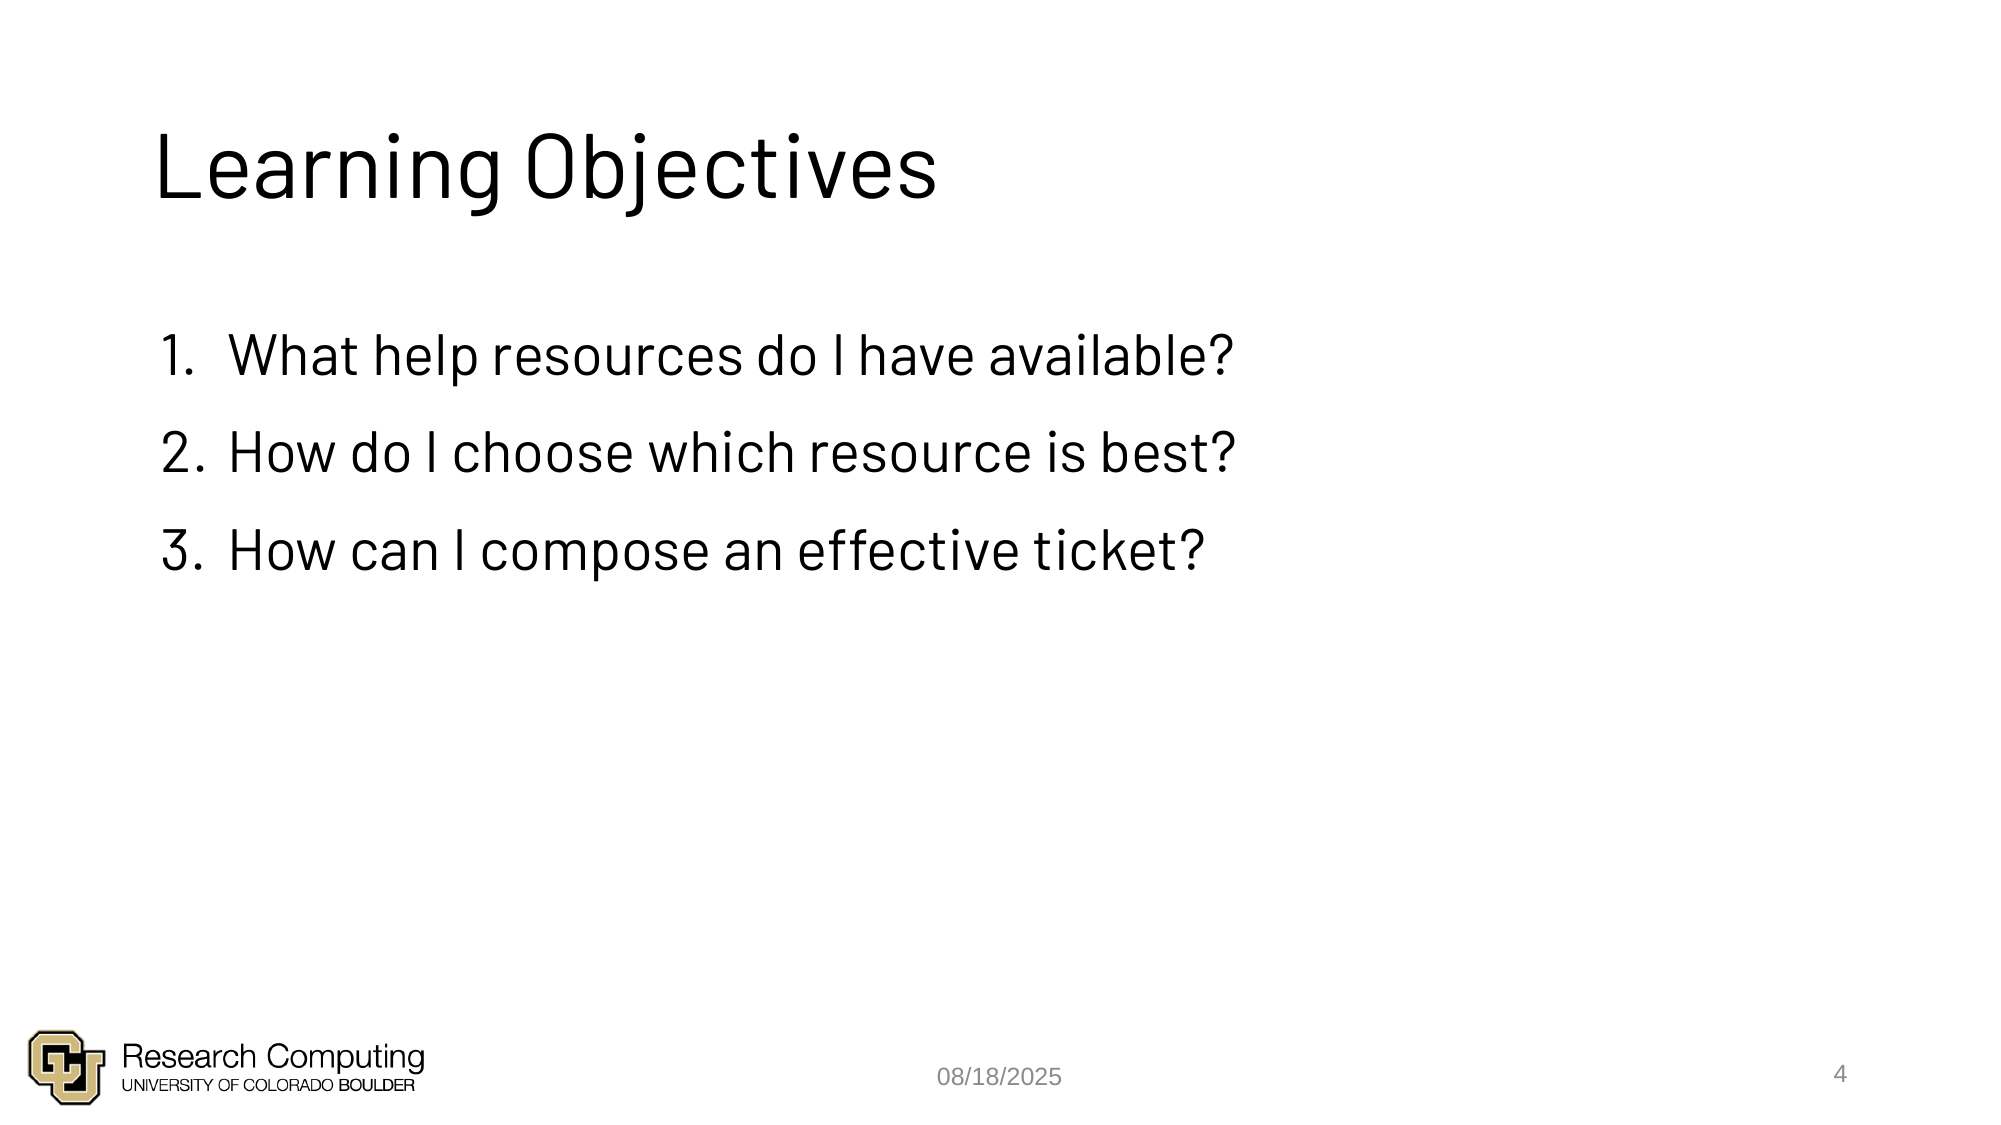

# Learning Objectives
What help resources do I have available?
How do I choose which resource is best?
How can I compose an effective ticket?

4
08/18/2025